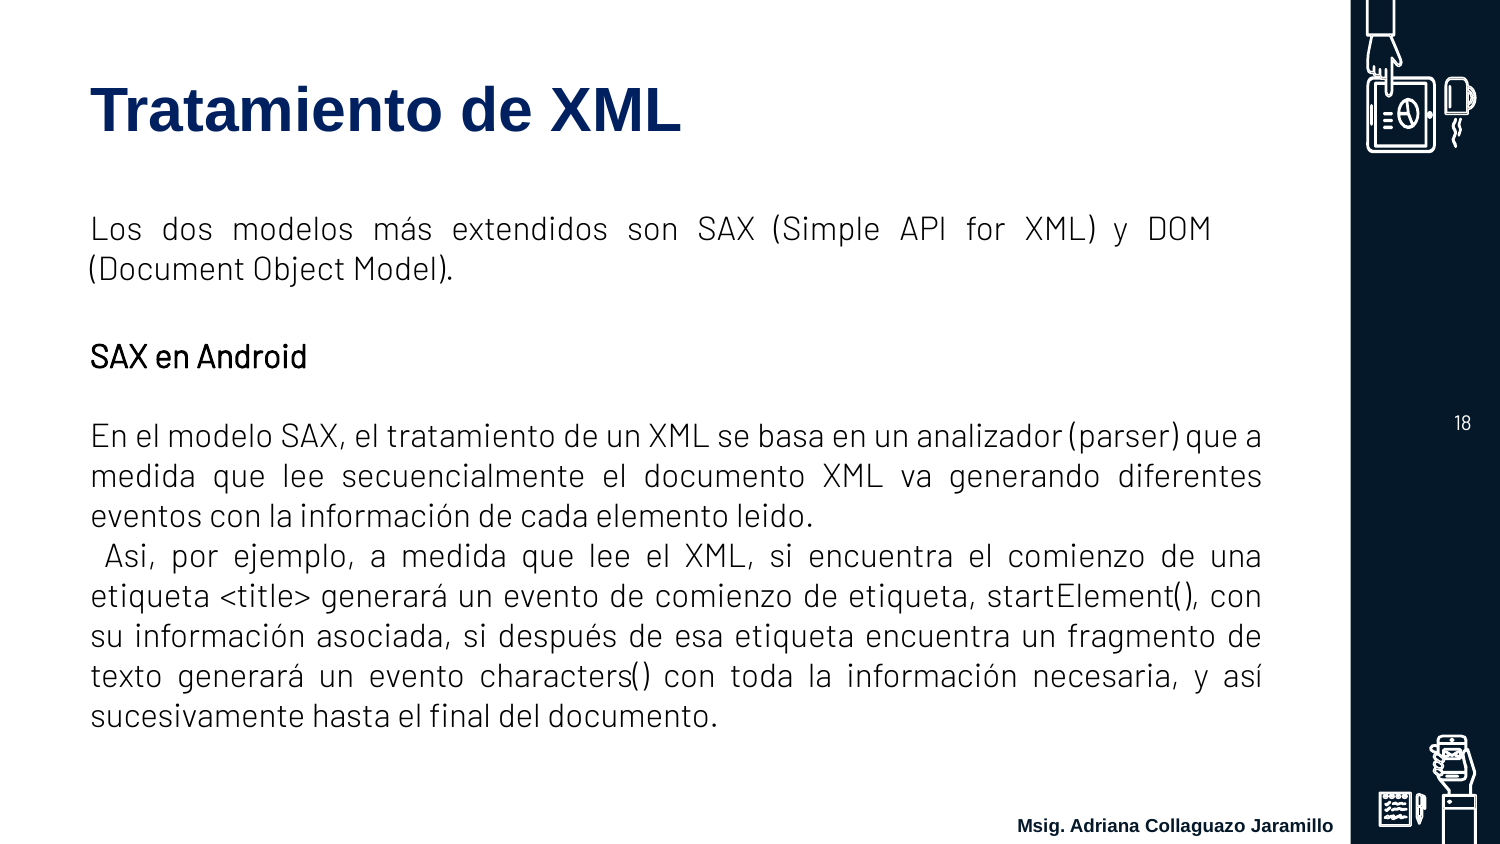

# Tratamiento de XML
Los dos modelos más extendidos son SAX (Simple API for XML) y DOM (Document Object Model).
SAX en Android

En el modelo SAX, el tratamiento de un XML se basa en un analizador (parser) que a medida que lee secuencialmente el documento XML va generando diferentes eventos con la información de cada elemento leido.
 Asi, por ejemplo, a medida que lee el XML, si encuentra el comienzo de una etiqueta <title> generará un evento de comienzo de etiqueta, startElement(), con su información asociada, si después de esa etiqueta encuentra un fragmento de texto generará un evento characters() con toda la información necesaria, y así sucesivamente hasta el final del documento.
18